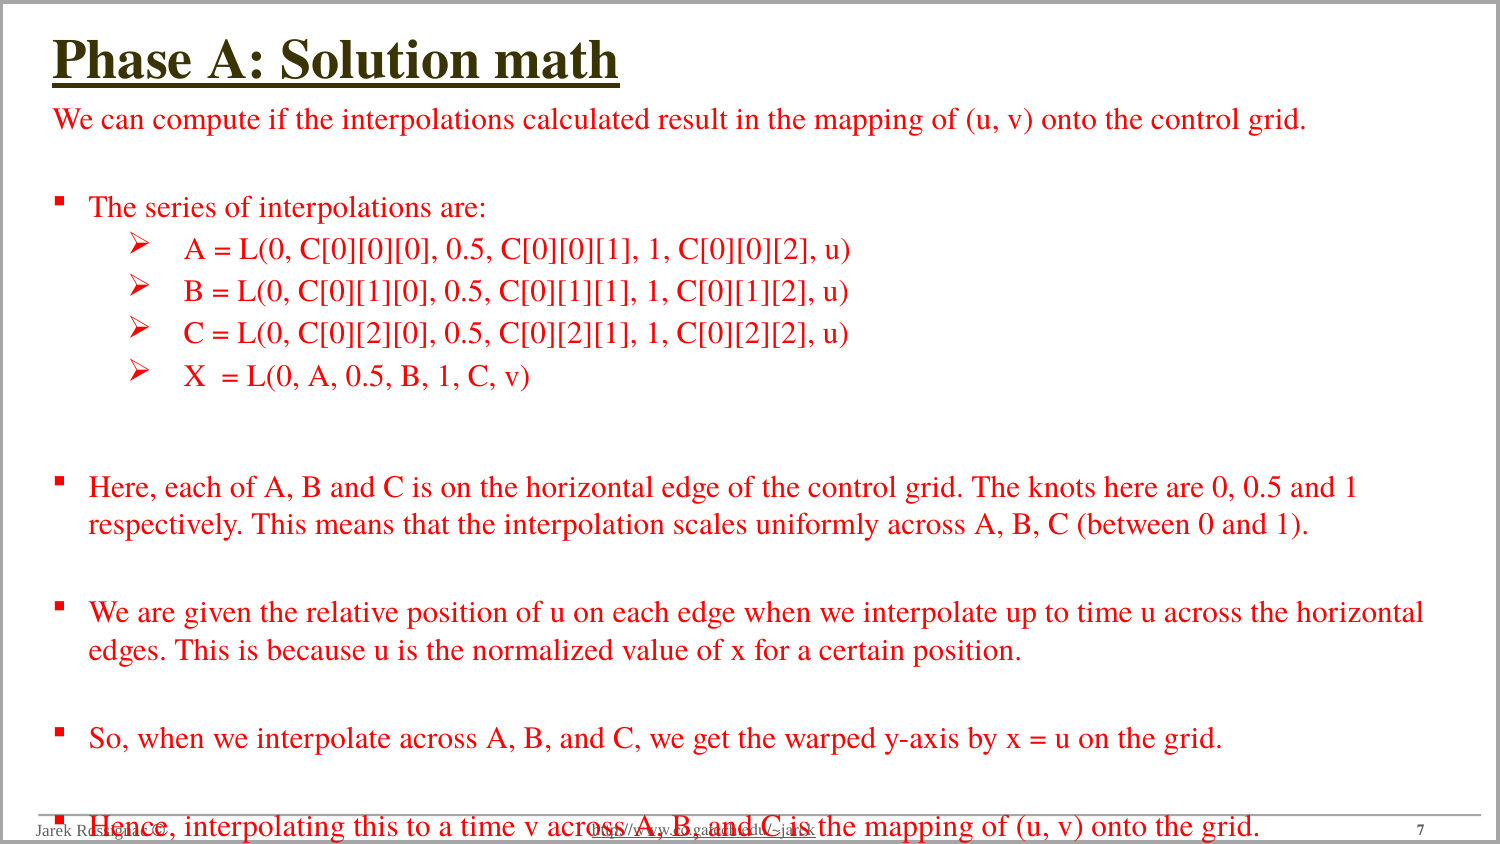

# Phase A: Solution math
We can compute if the interpolations calculated result in the mapping of (u, v) onto the control grid.

The series of interpolations are:
A = L(0, C[0][0][0], 0.5, C[0][0][1], 1, C[0][0][2], u)
B = L(0, C[0][1][0], 0.5, C[0][1][1], 1, C[0][1][2], u)
C = L(0, C[0][2][0], 0.5, C[0][2][1], 1, C[0][2][2], u)
X  = L(0, A, 0.5, B, 1, C, v)

Here, each of A, B and C is on the horizontal edge of the control grid. The knots here are 0, 0.5 and 1 respectively. This means that the interpolation scales uniformly across A, B, C (between 0 and 1).

We are given the relative position of u on each edge when we interpolate up to time u across the horizontal edges. This is because u is the normalized value of x for a certain position.

So, when we interpolate across A, B, and C, we get the warped y-axis by x = u on the grid.

Hence, interpolating this to a time v across A, B, and C is the mapping of (u, v) onto the grid.